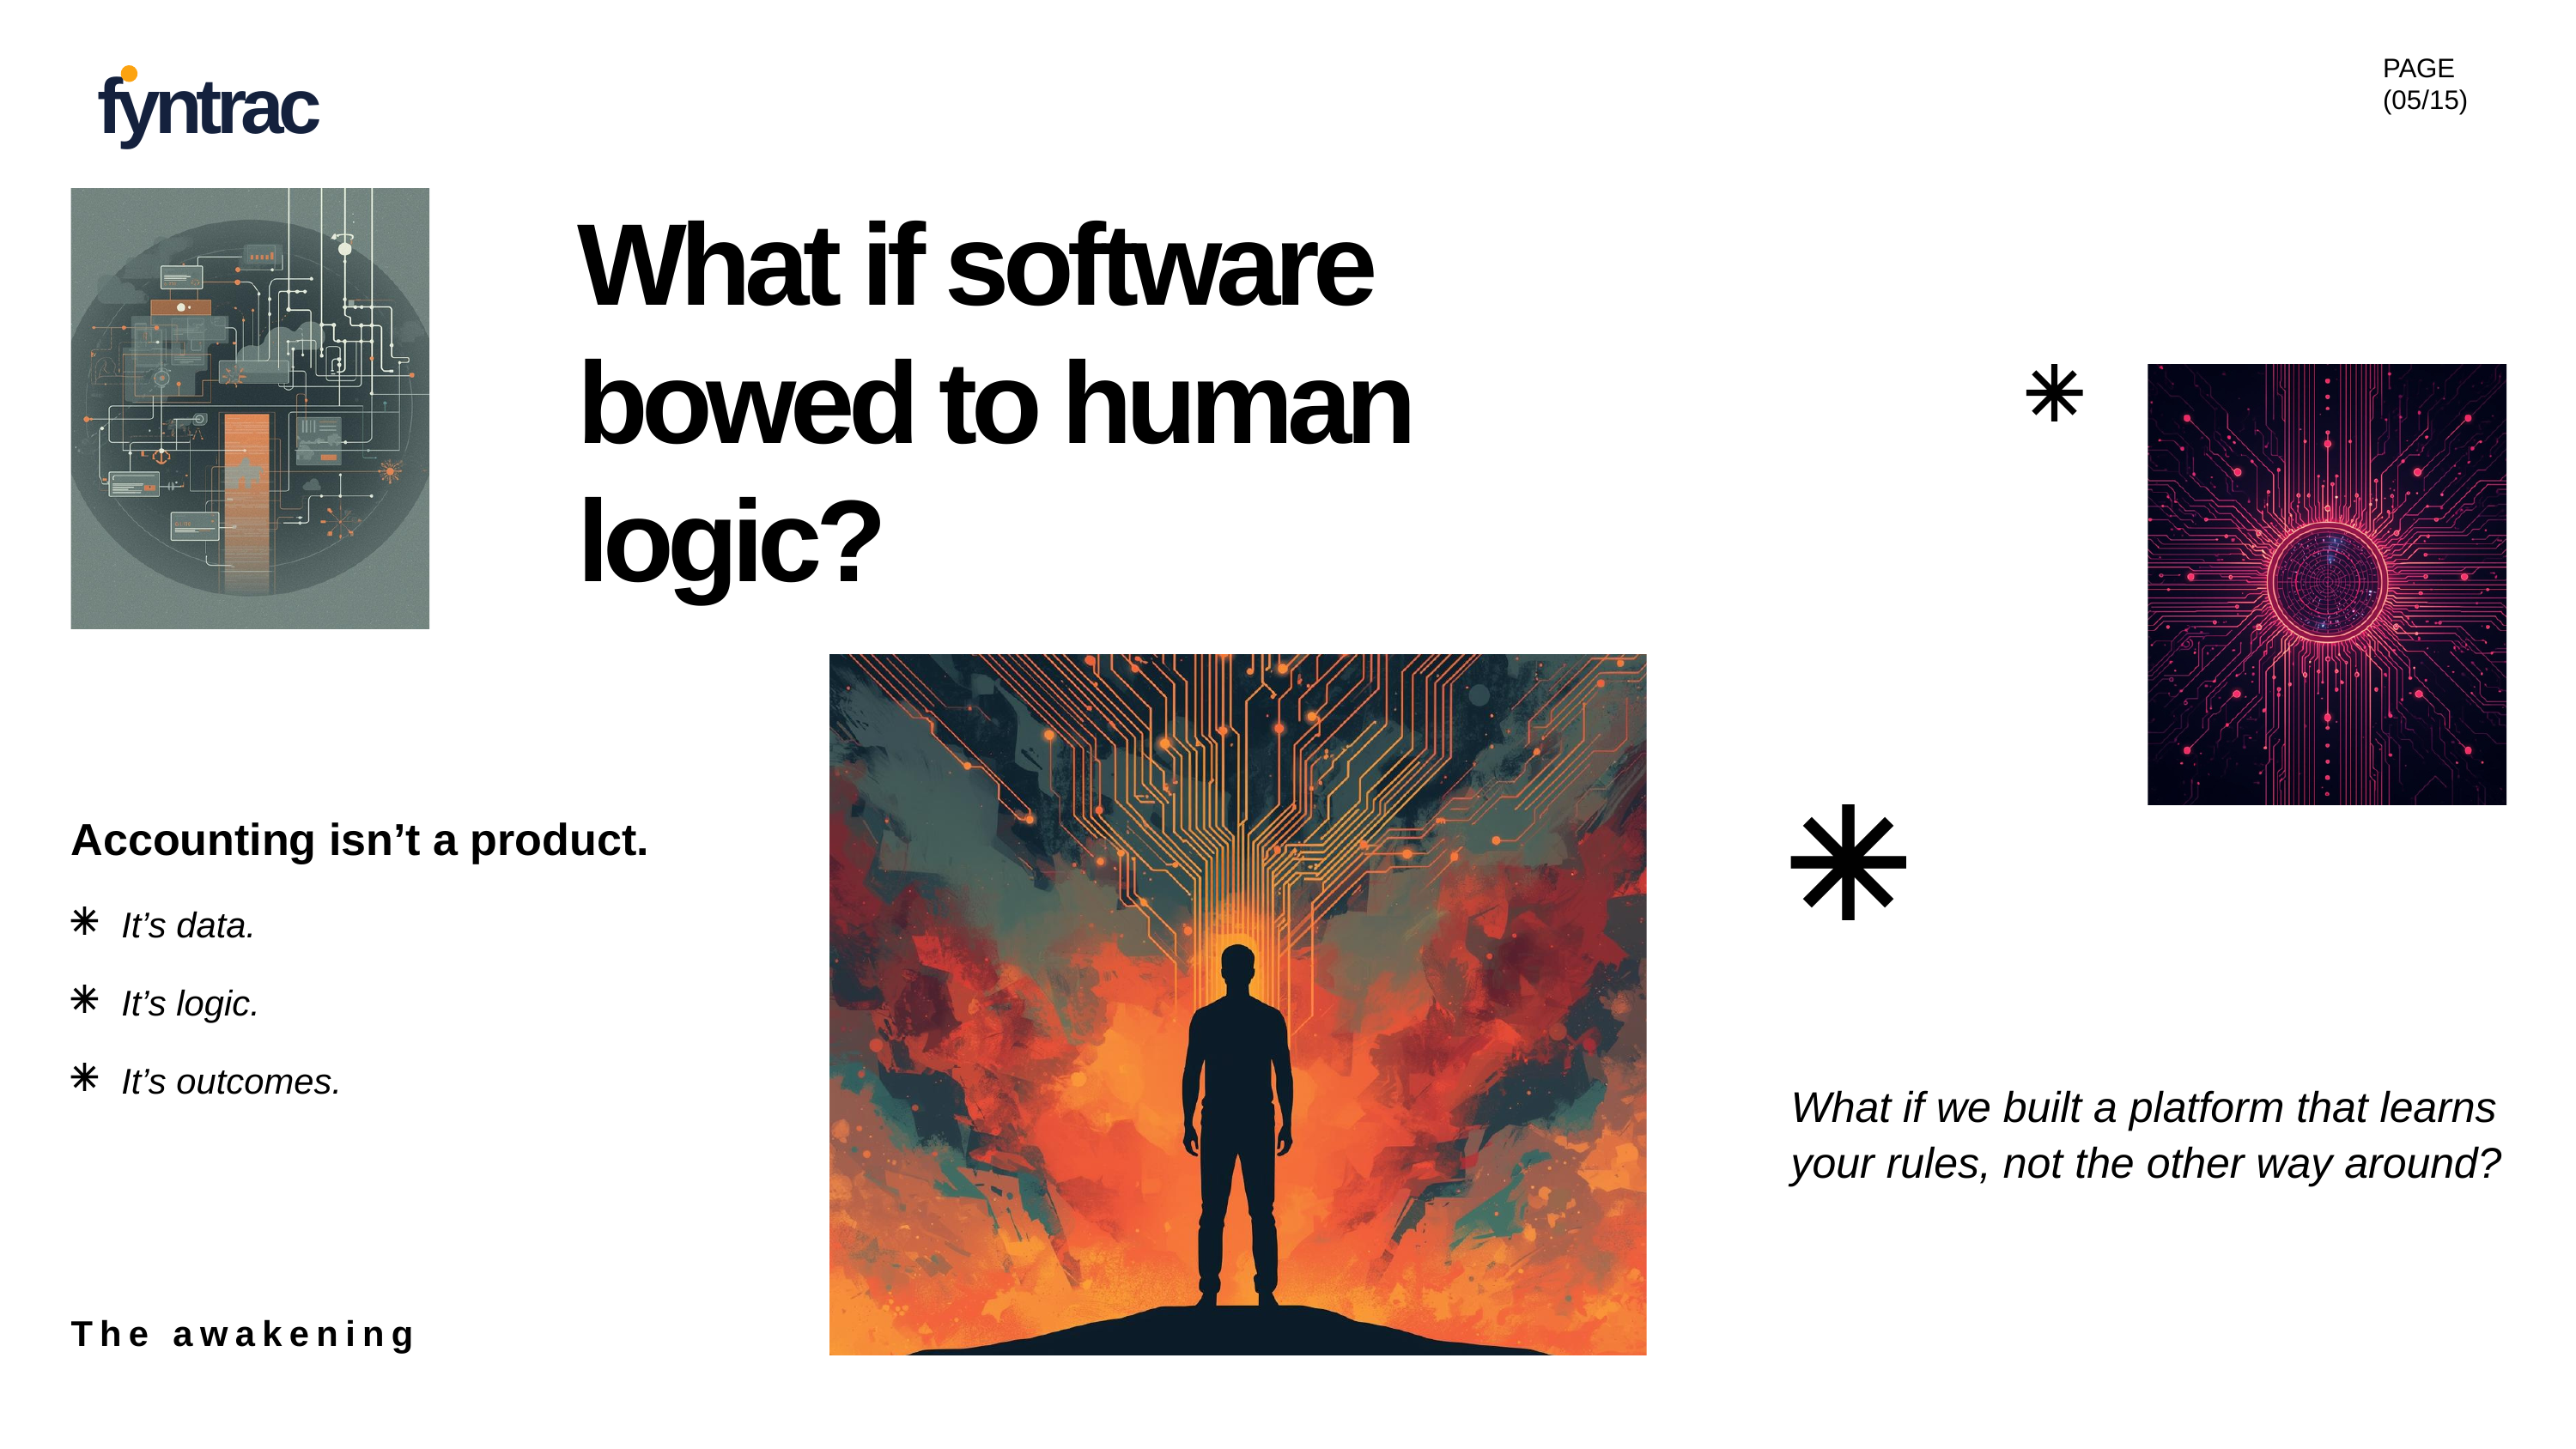

fyntrac

PAGE
(05/15)

What if software bowed to human logic?

Accounting isn’t a product.
It’s data.

It’s logic.

It’s outcomes.

What if we built a platform that learns your rules, not the other way around?
The awakening